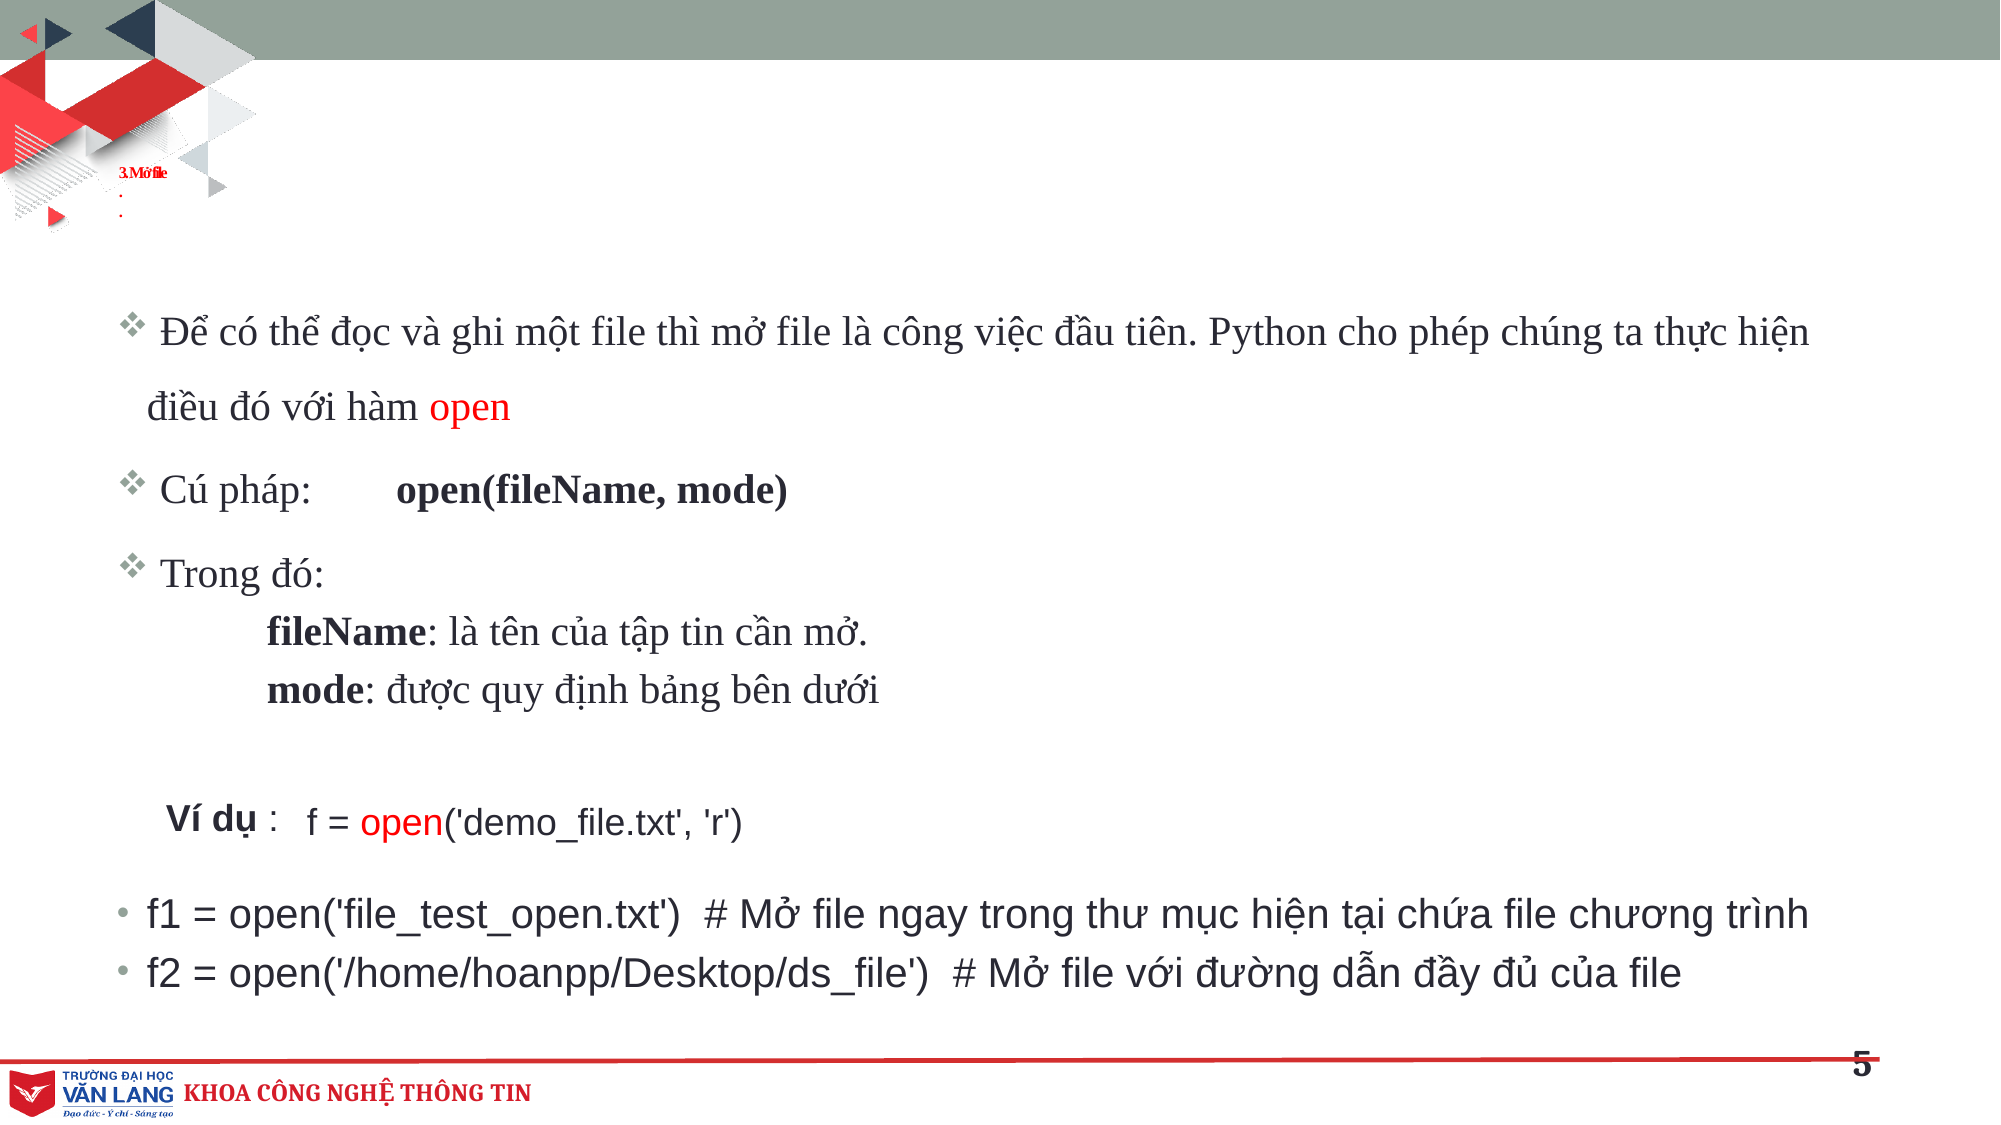

# 3. Mở file . .
 Để có thể đọc và ghi một file thì mở file là công việc đầu tiên. Python cho phép chúng ta thực hiện điều đó với hàm open
 Cú pháp:        open(fileName, mode)
 Trong đó:
	fileName: là tên của tập tin cần mở.
	mode: được quy định bảng bên dưới

f1 = open('file_test_open.txt')  # Mở file ngay trong thư mục hiện tại chứa file chương trình
f2 = open('/home/hoanpp/Desktop/ds_file')  # Mở file với đường dẫn đầy đủ của file

Ví dụ :
f = open('demo_file.txt', 'r')